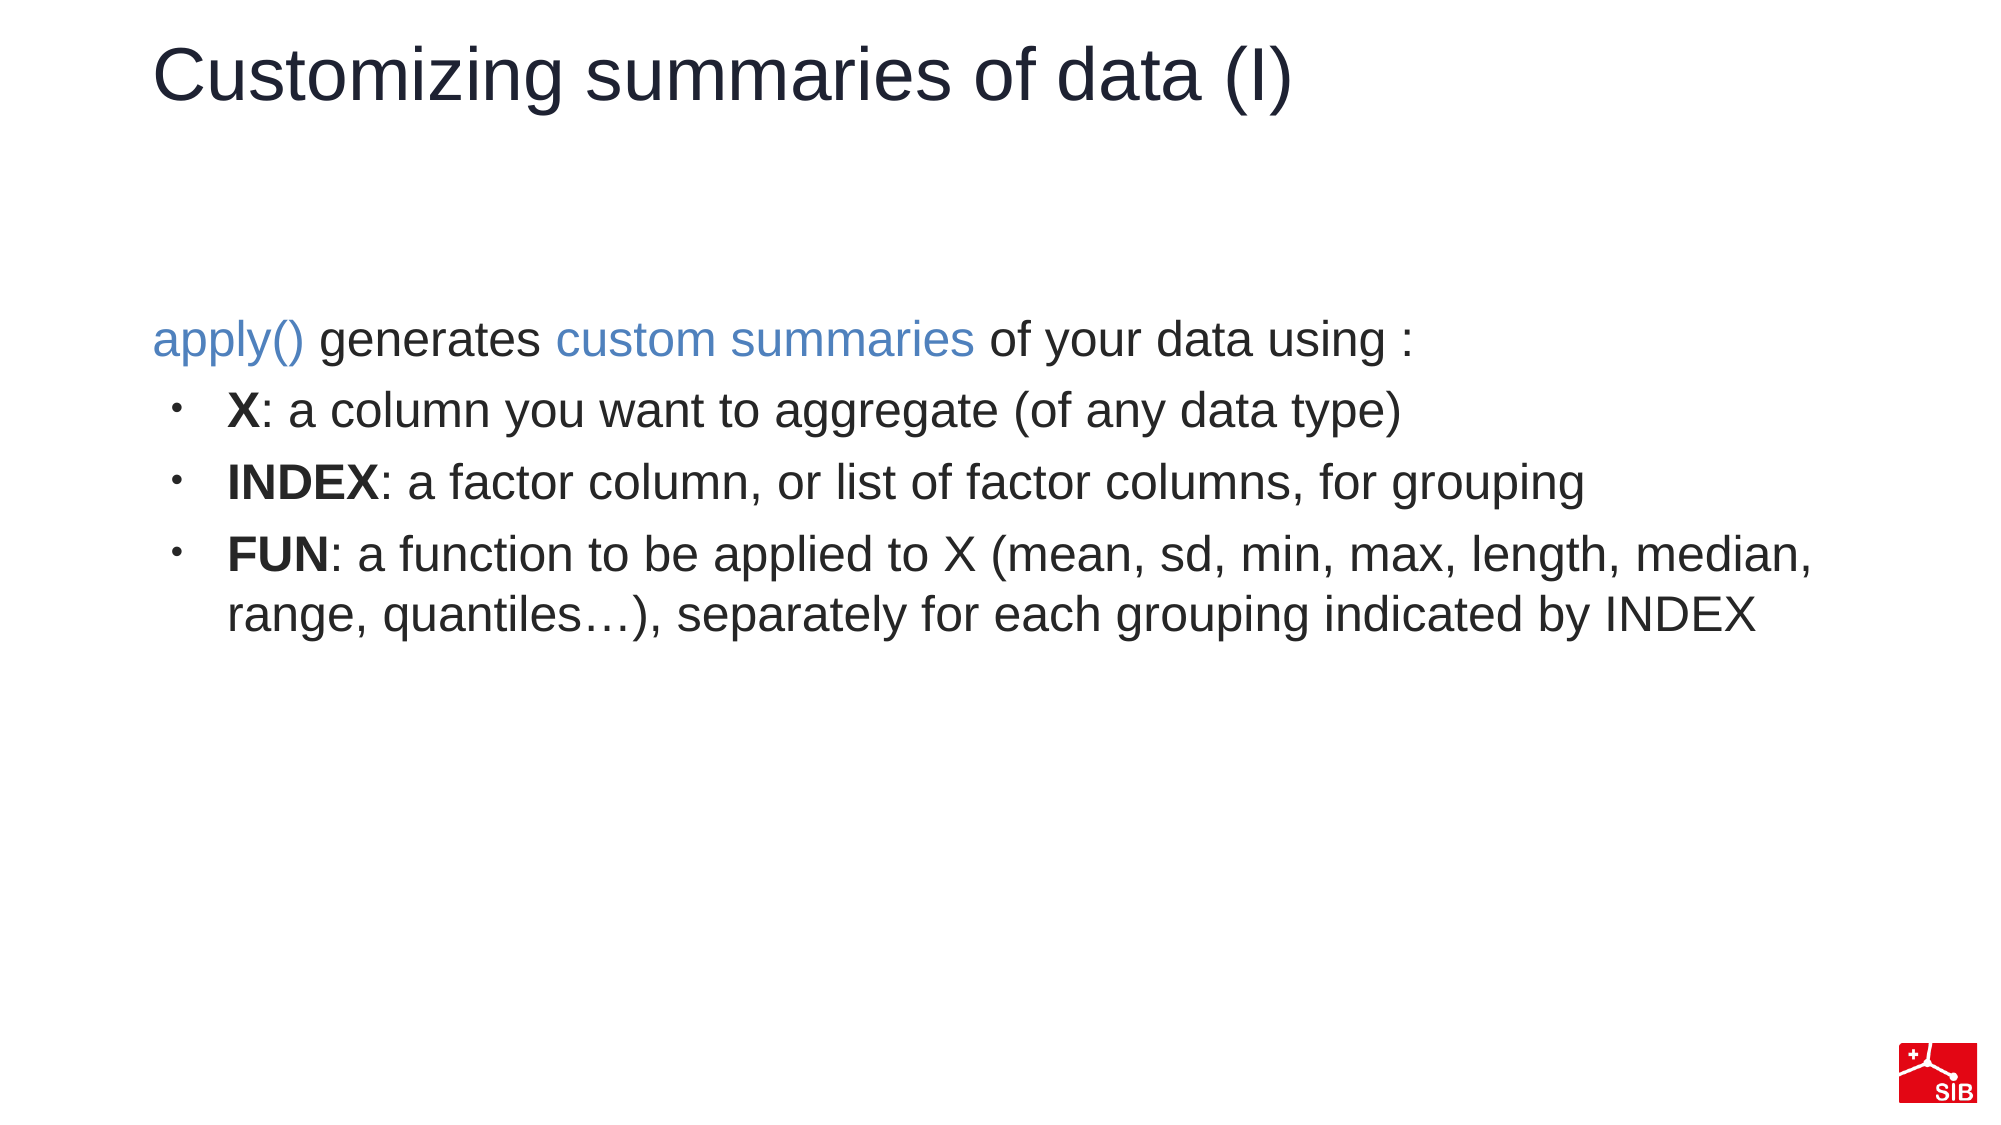

# Customizing summaries of data (I)
apply() generates custom summaries of your data using :
X: a column you want to aggregate (of any data type)
INDEX: a factor column, or list of factor columns, for grouping
FUN: a function to be applied to X (mean, sd, min, max, length, median, range, quantiles…), separately for each grouping indicated by INDEX